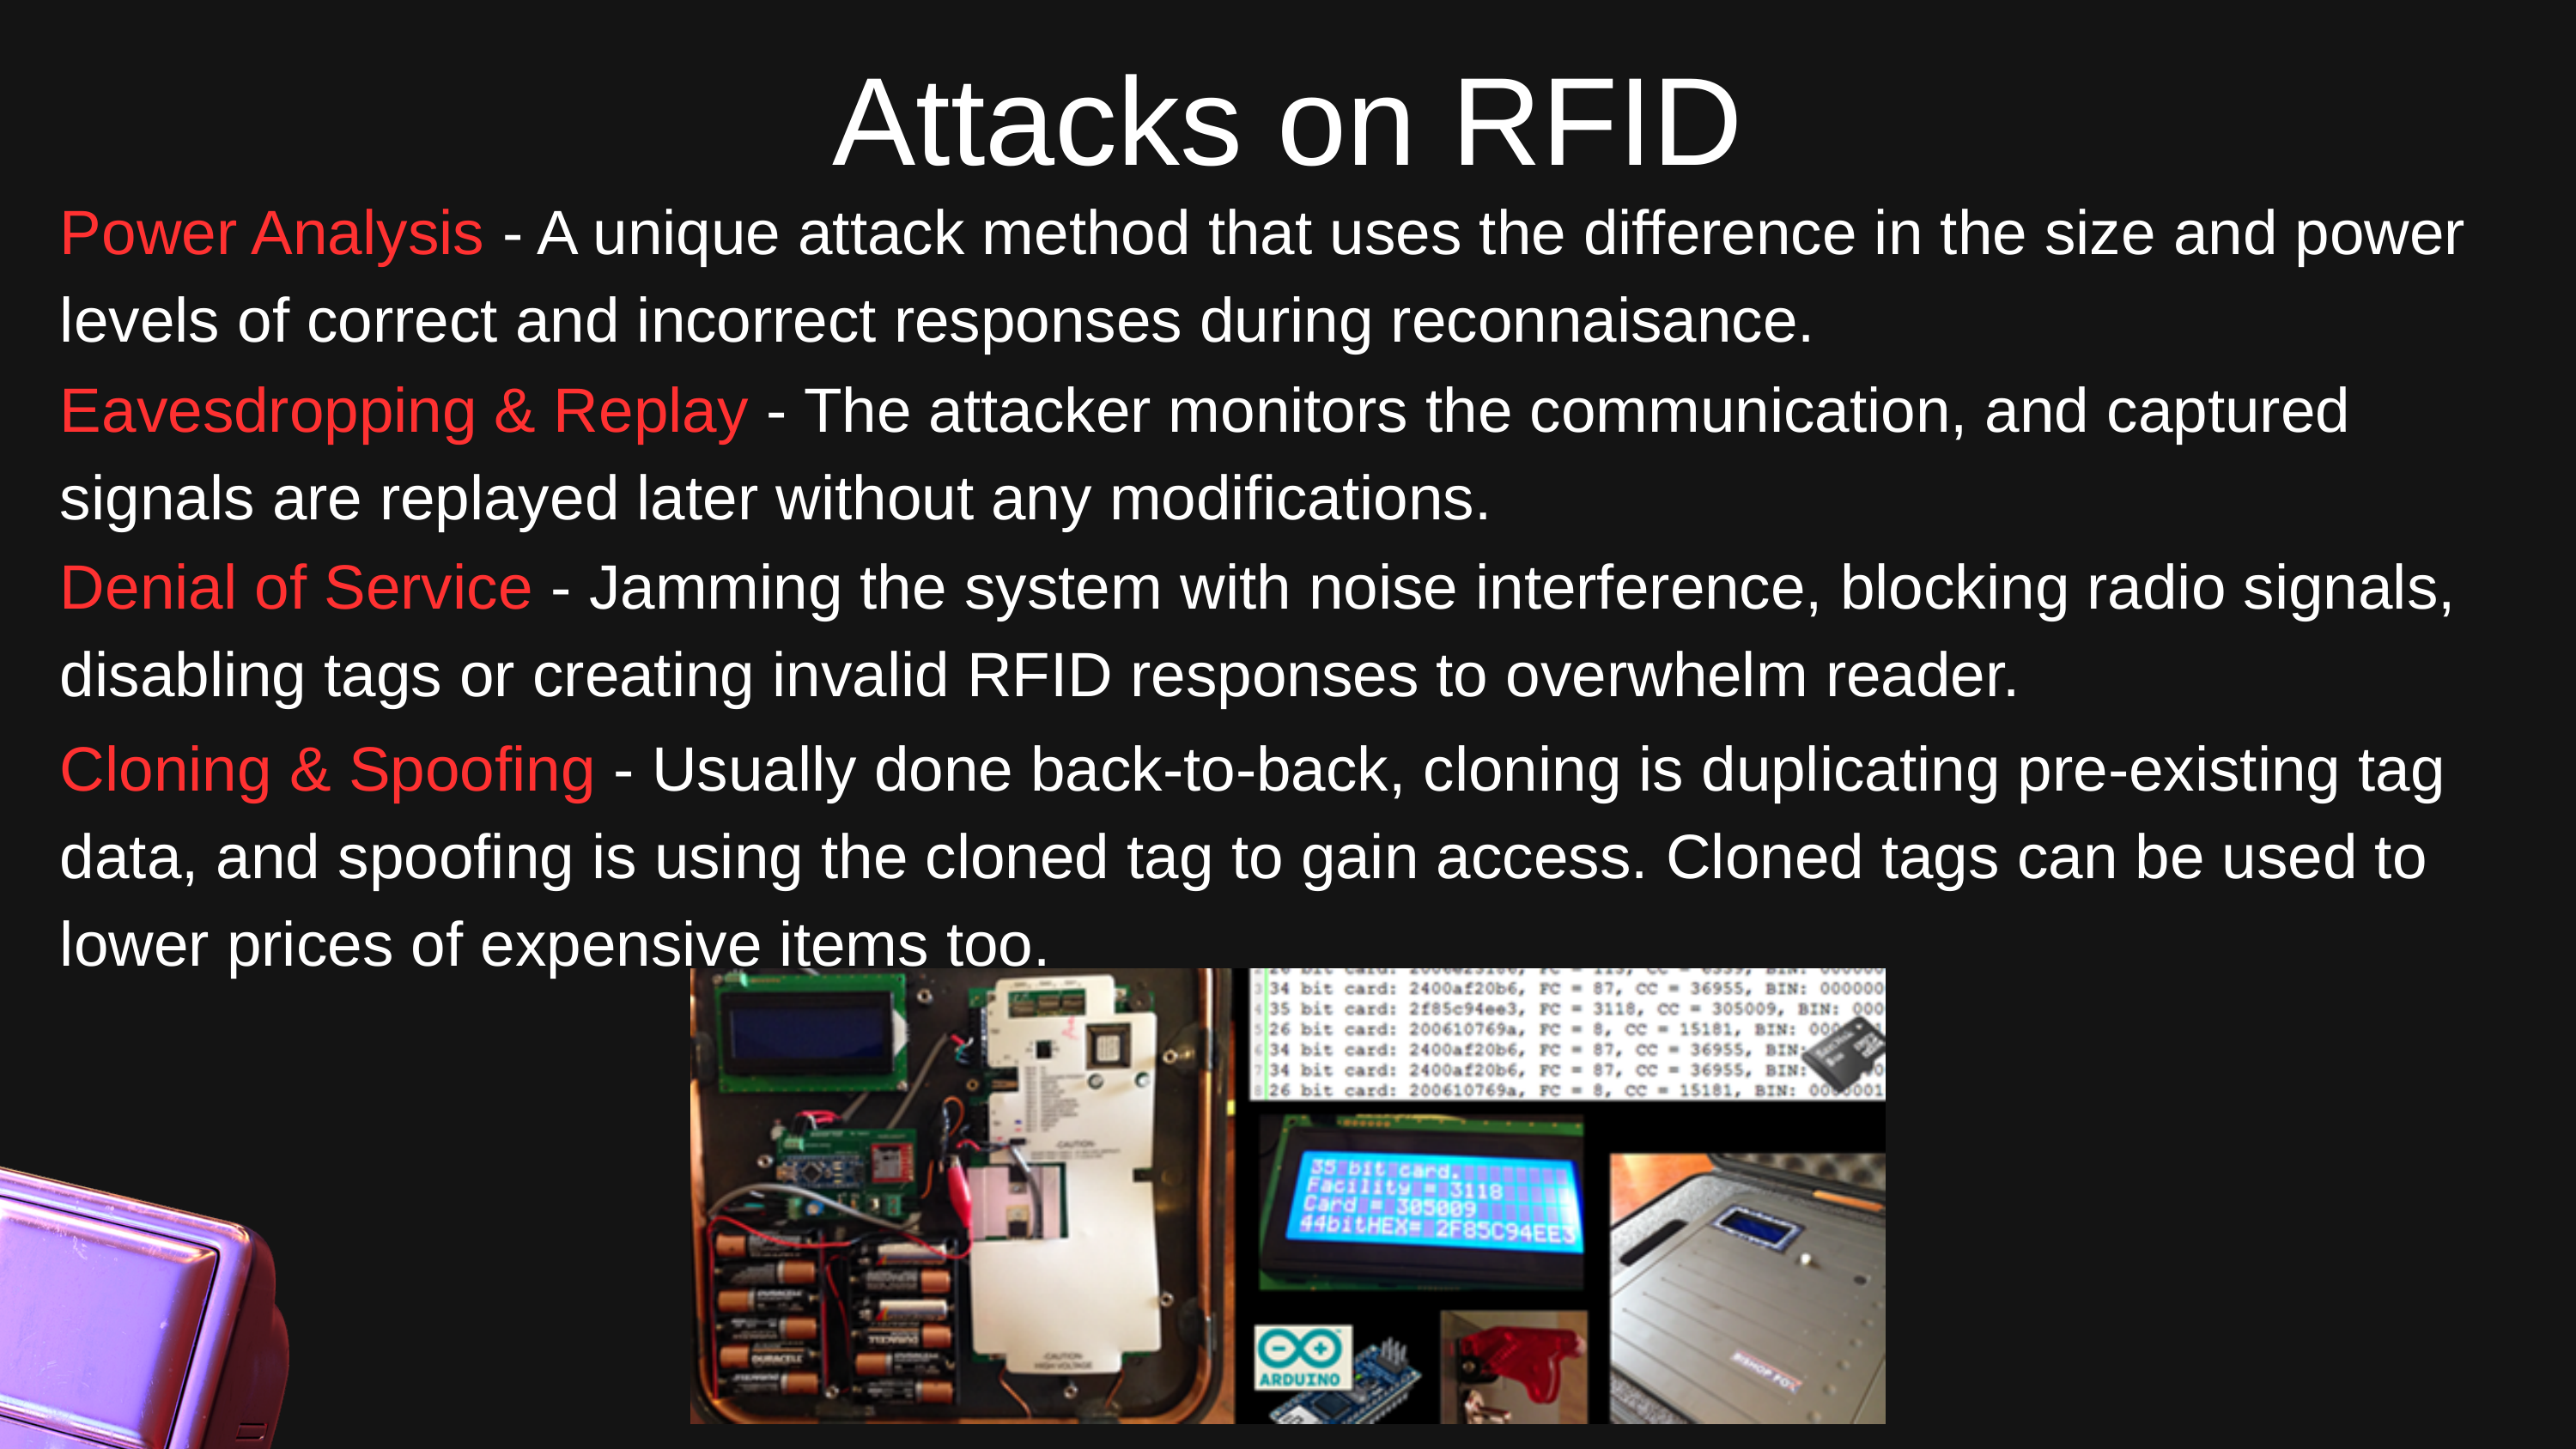

Attacks on RFID
Power Analysis - A unique attack method that uses the difference in the size and power levels of correct and incorrect responses during reconnaisance.
Eavesdropping & Replay - The attacker monitors the communication, and captured signals are replayed later without any modifications.
Denial of Service - Jamming the system with noise interference, blocking radio signals, disabling tags or creating invalid RFID responses to overwhelm reader.
Cloning & Spoofing - Usually done back-to-back, cloning is duplicating pre-existing tag data, and spoofing is using the cloned tag to gain access. Cloned tags can be used to lower prices of expensive items too.